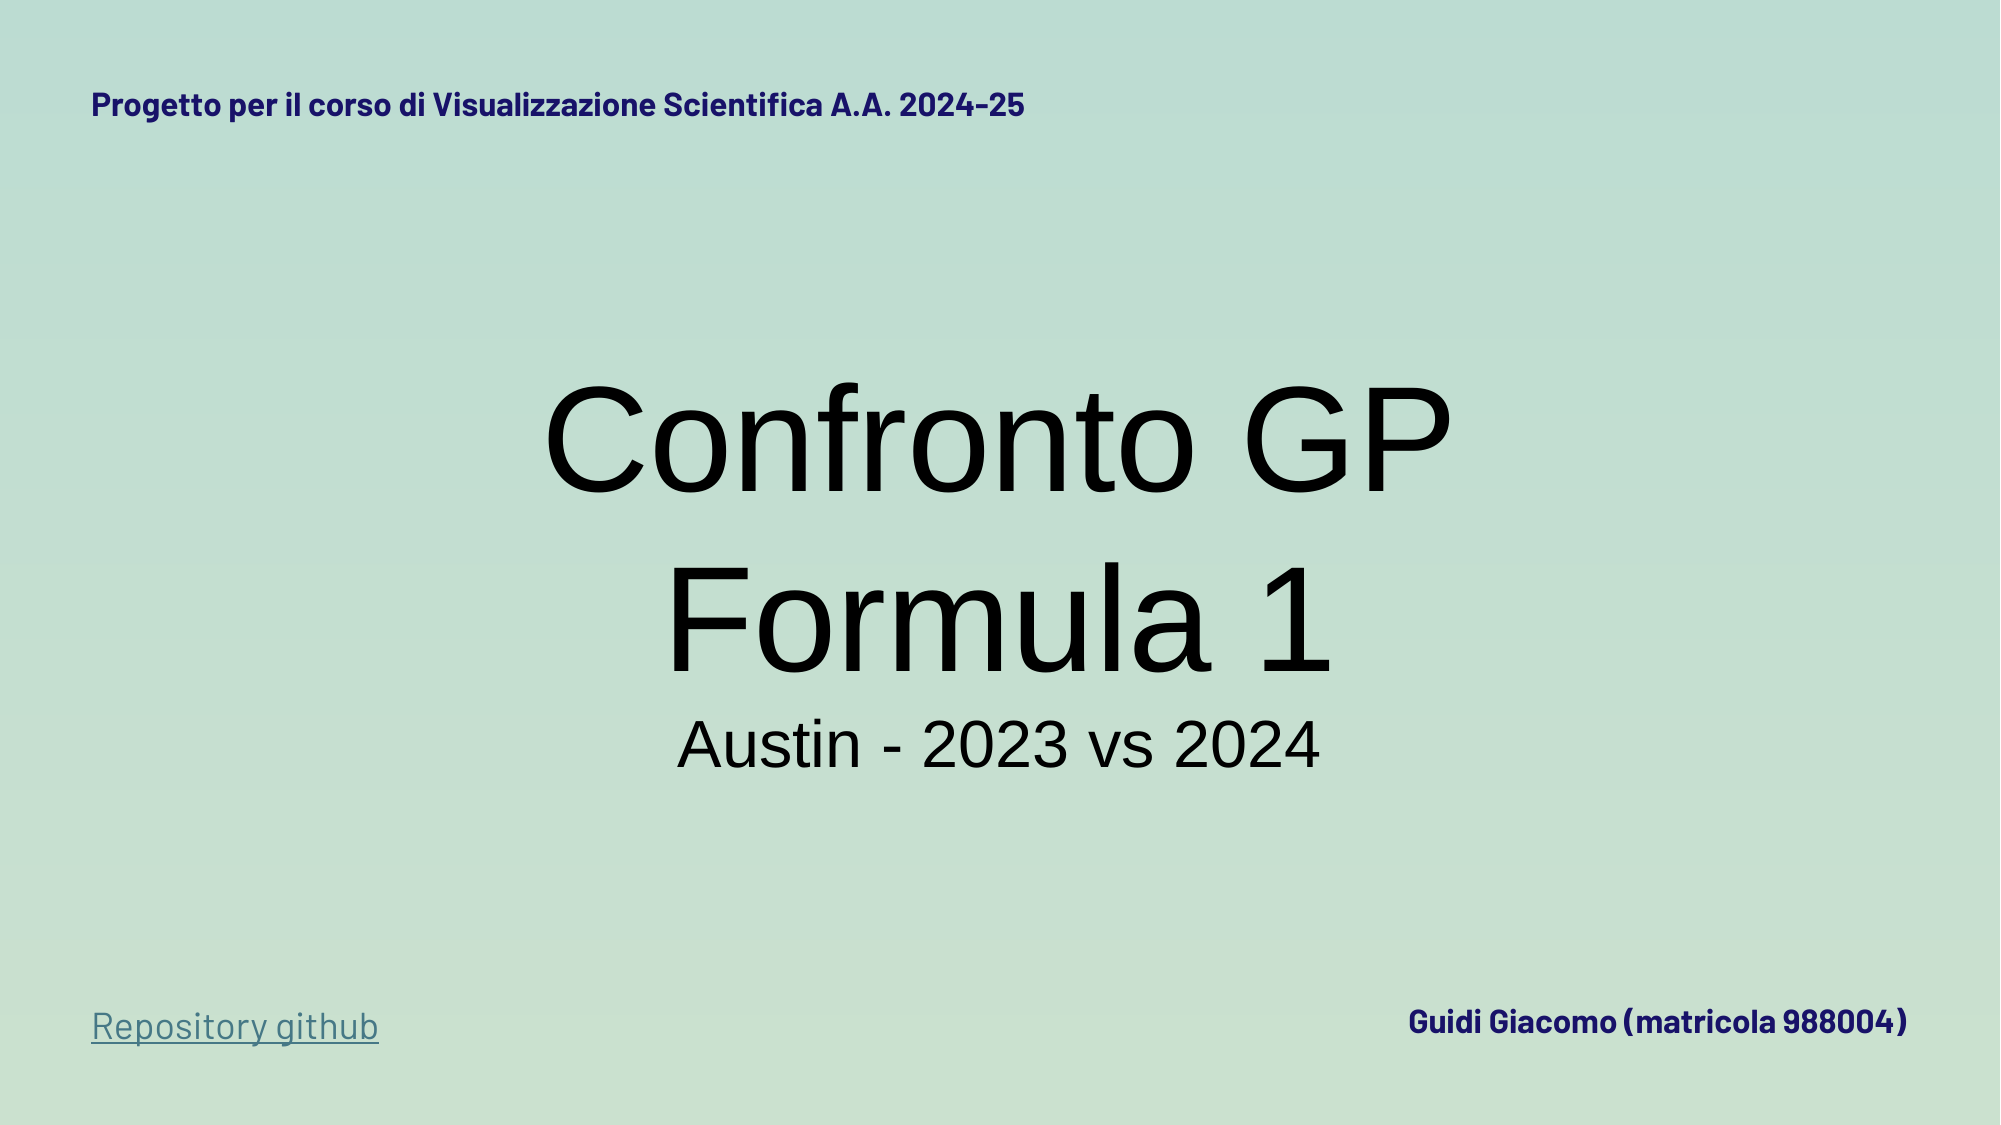

Progetto per il corso di Visualizzazione Scientifica A.A. 2024-25
Confronto GP
Formula 1
Austin - 2023 vs 2024
Guidi Giacomo (matricola 988004)
Repository github